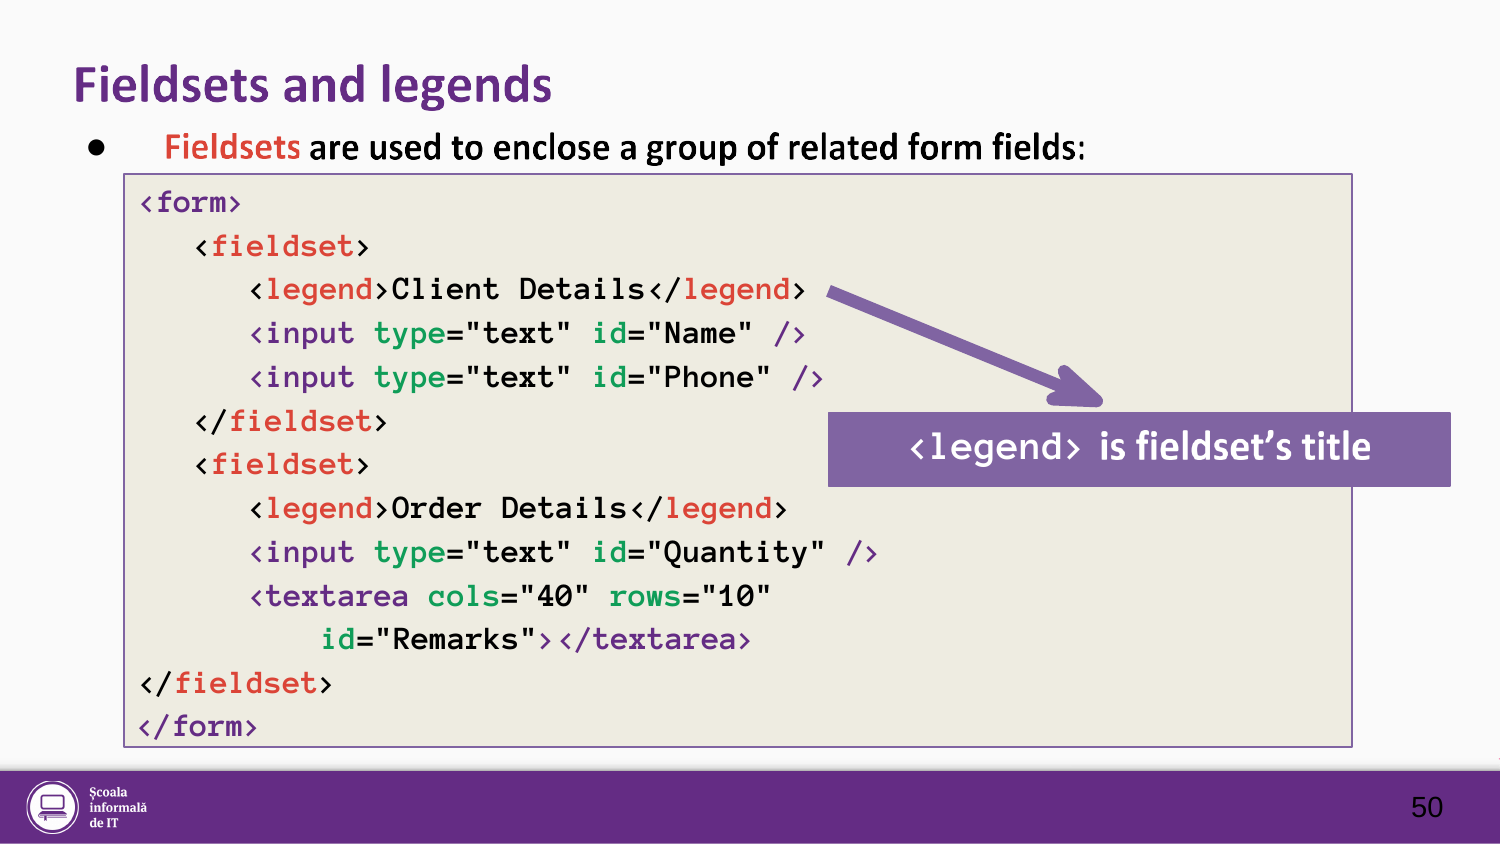

●
<form>
<fieldset>
<legend>Client Details</legend>
<input type="text" id="Name" />
<input type="text" id="Phone" />

</fieldset>
<fieldset>
<legend>Order Details</legend>

<legend>

<input type="text" id="Quantity" />
<textarea cols="40" rows="10"  id="Remarks"></textarea>
</fieldset>
</form>

50